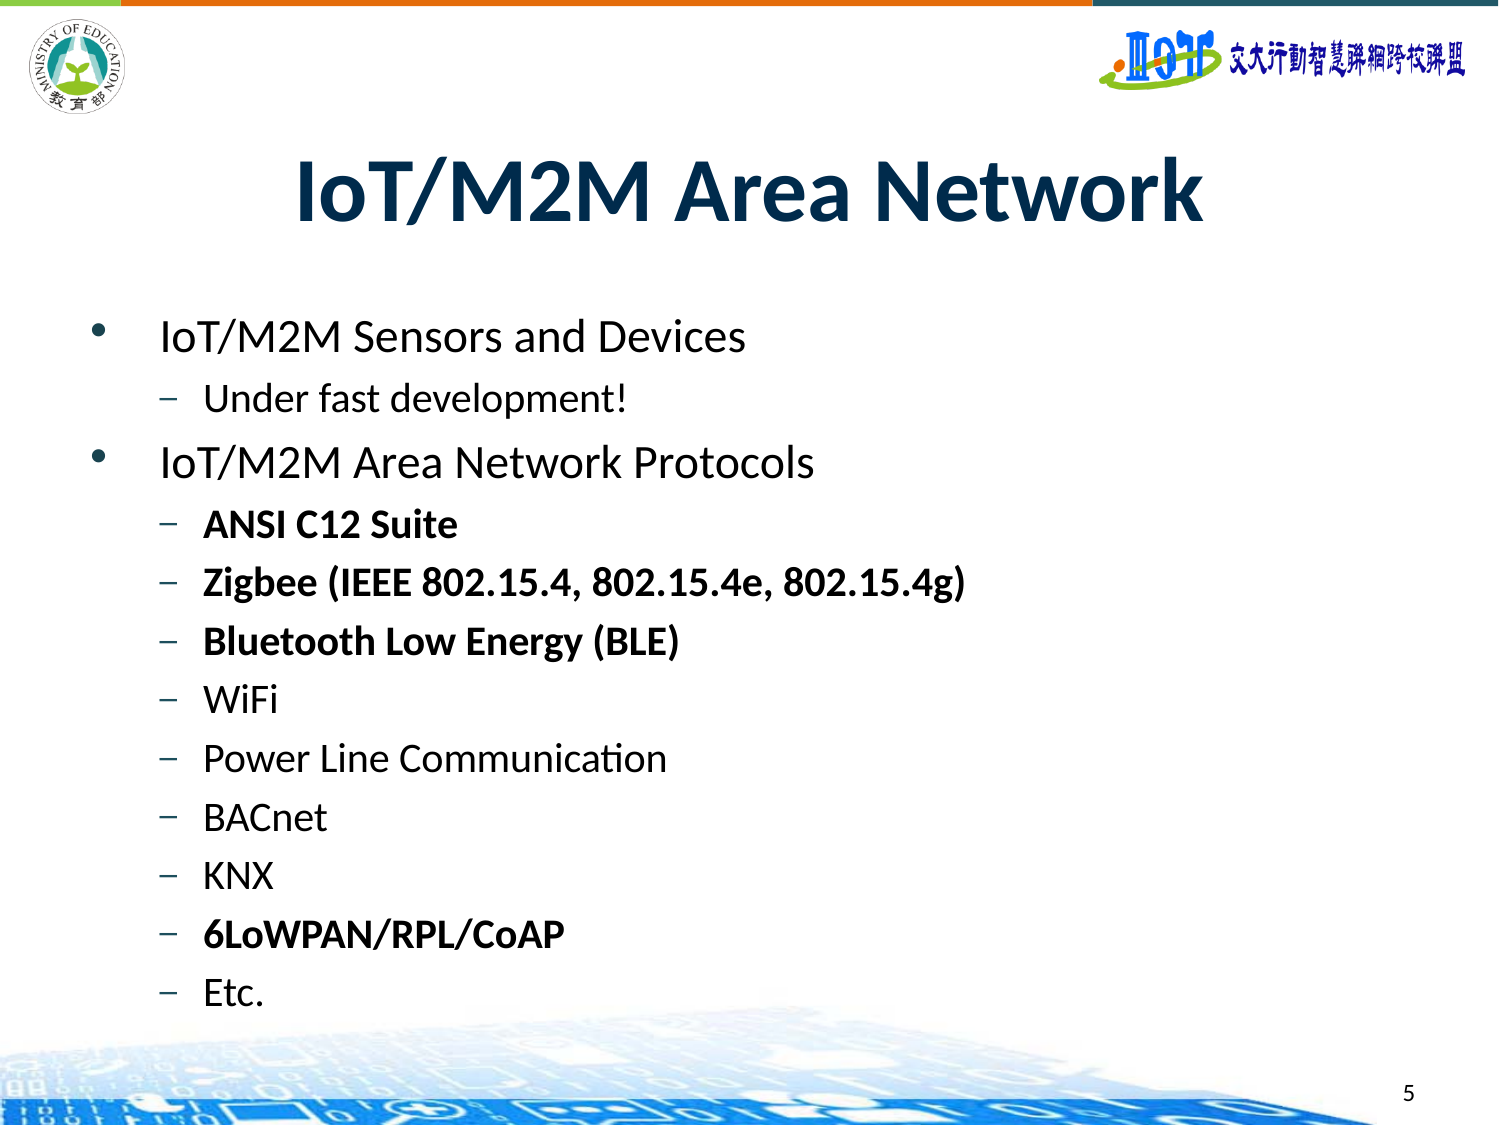

# IoT/M2M Area Network
IoT/M2M Sensors and Devices
Under fast development!
IoT/M2M Area Network Protocols
ANSI C12 Suite
Zigbee (IEEE 802.15.4, 802.15.4e, 802.15.4g)
Bluetooth Low Energy (BLE)
WiFi
Power Line Communication
BACnet
KNX
6LoWPAN/RPL/CoAP
Etc.

5